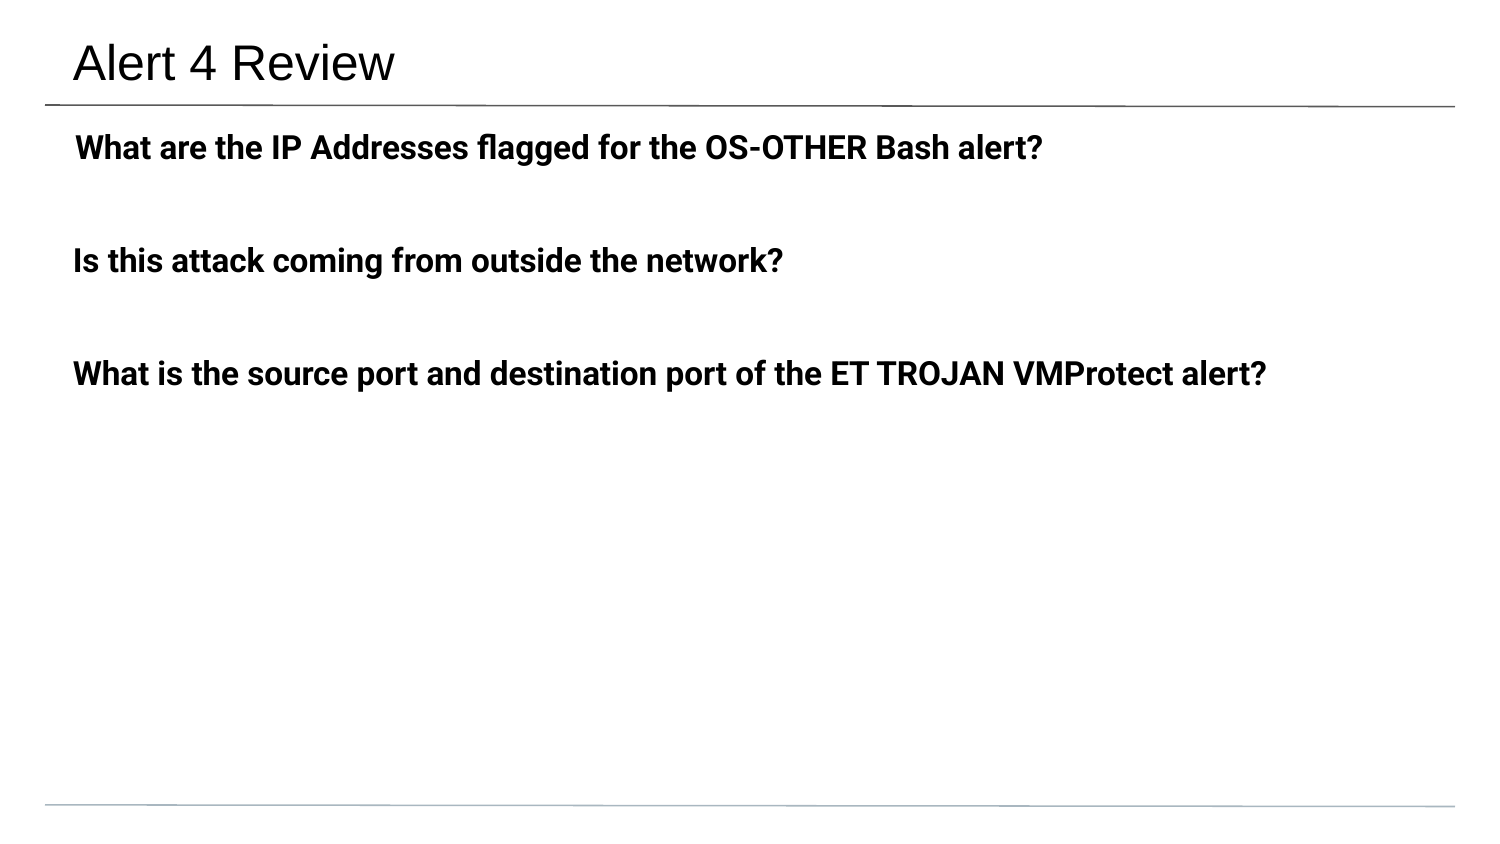

# Alert 4 Review
What are the IP Addresses flagged for the OS-OTHER Bash alert?
Is this attack coming from outside the network?
What is the source port and destination port of the ET TROJAN VMProtect alert?